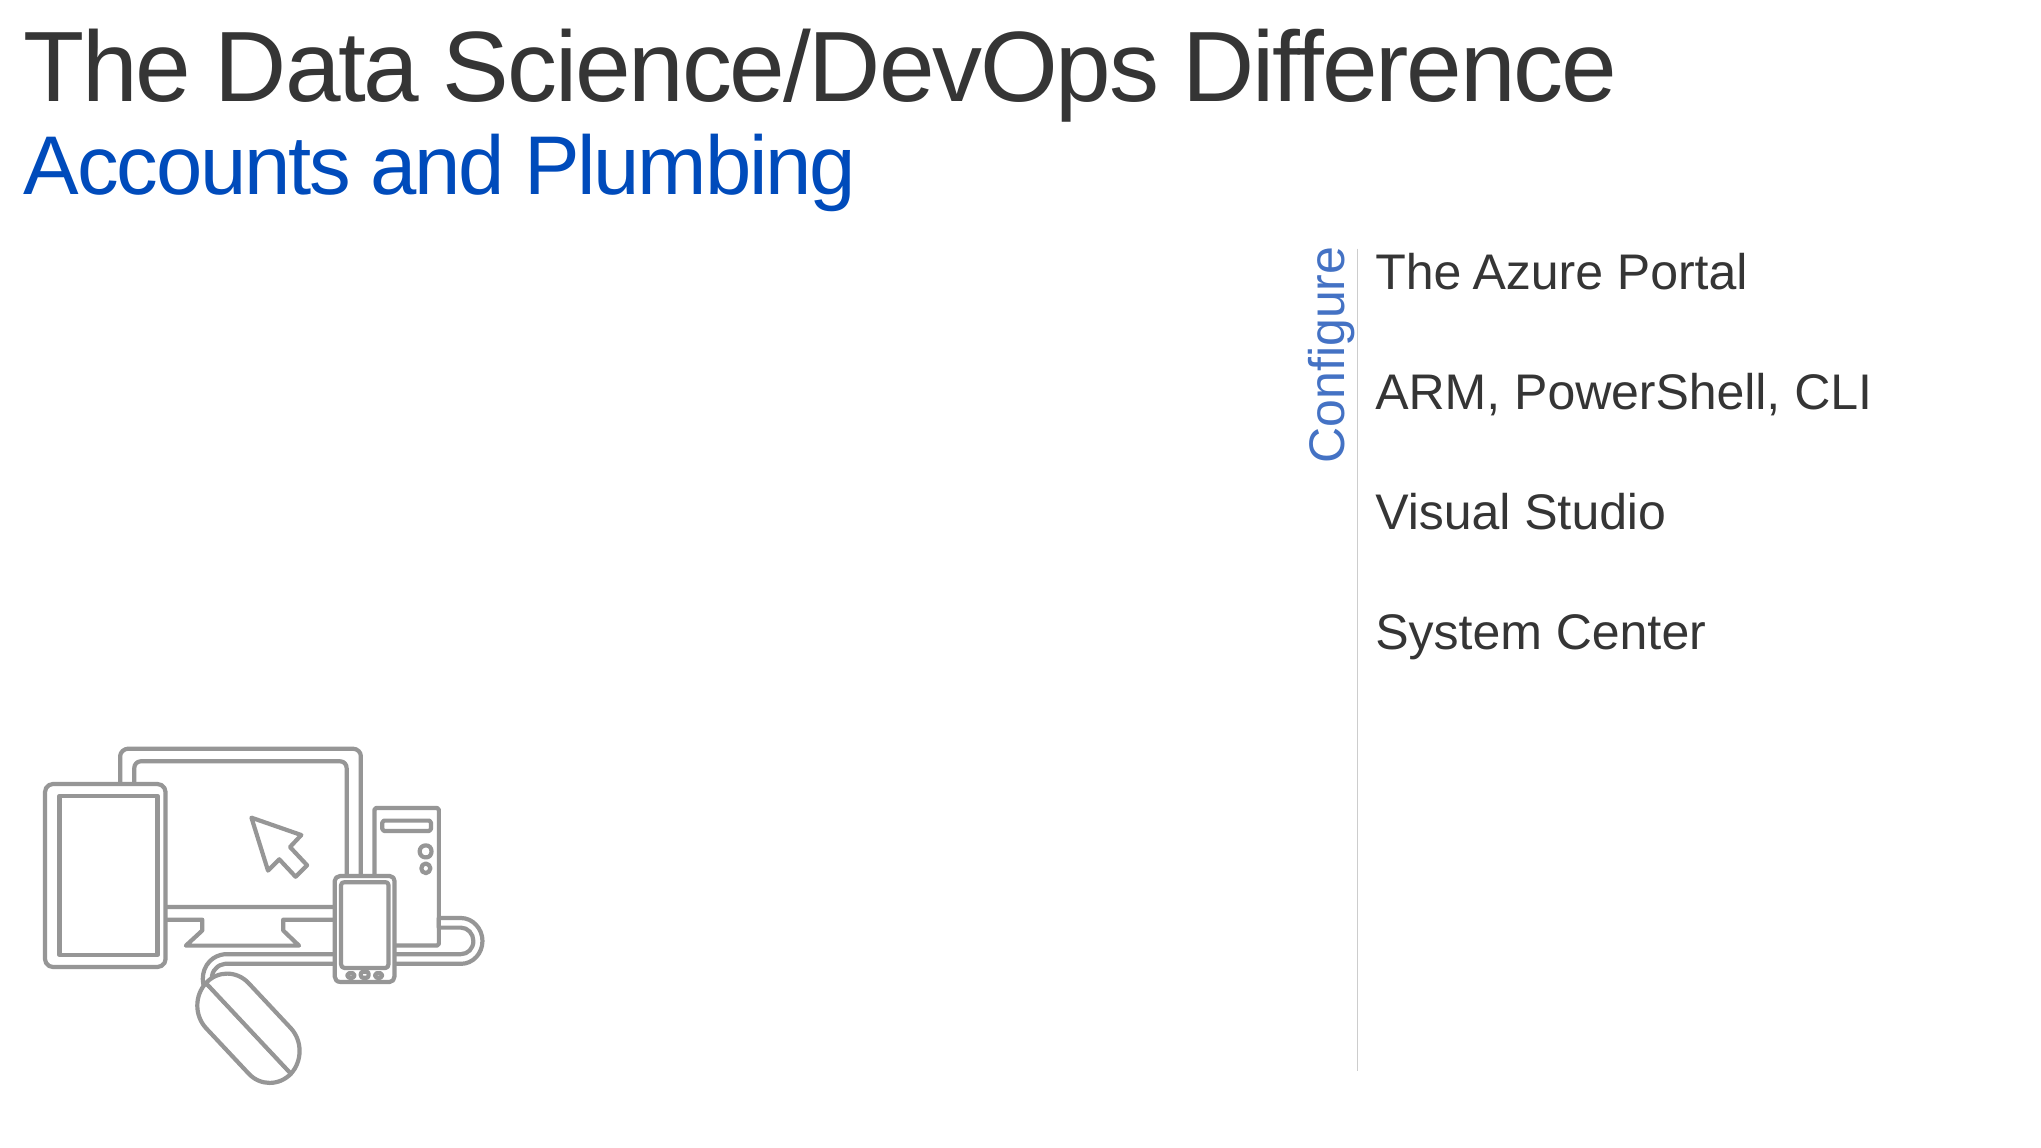

The Data Science/DevOps Difference
Accounts and Plumbing
The Azure Portal

ARM, PowerShell, CLI

Visual Studio

System Center
Configure